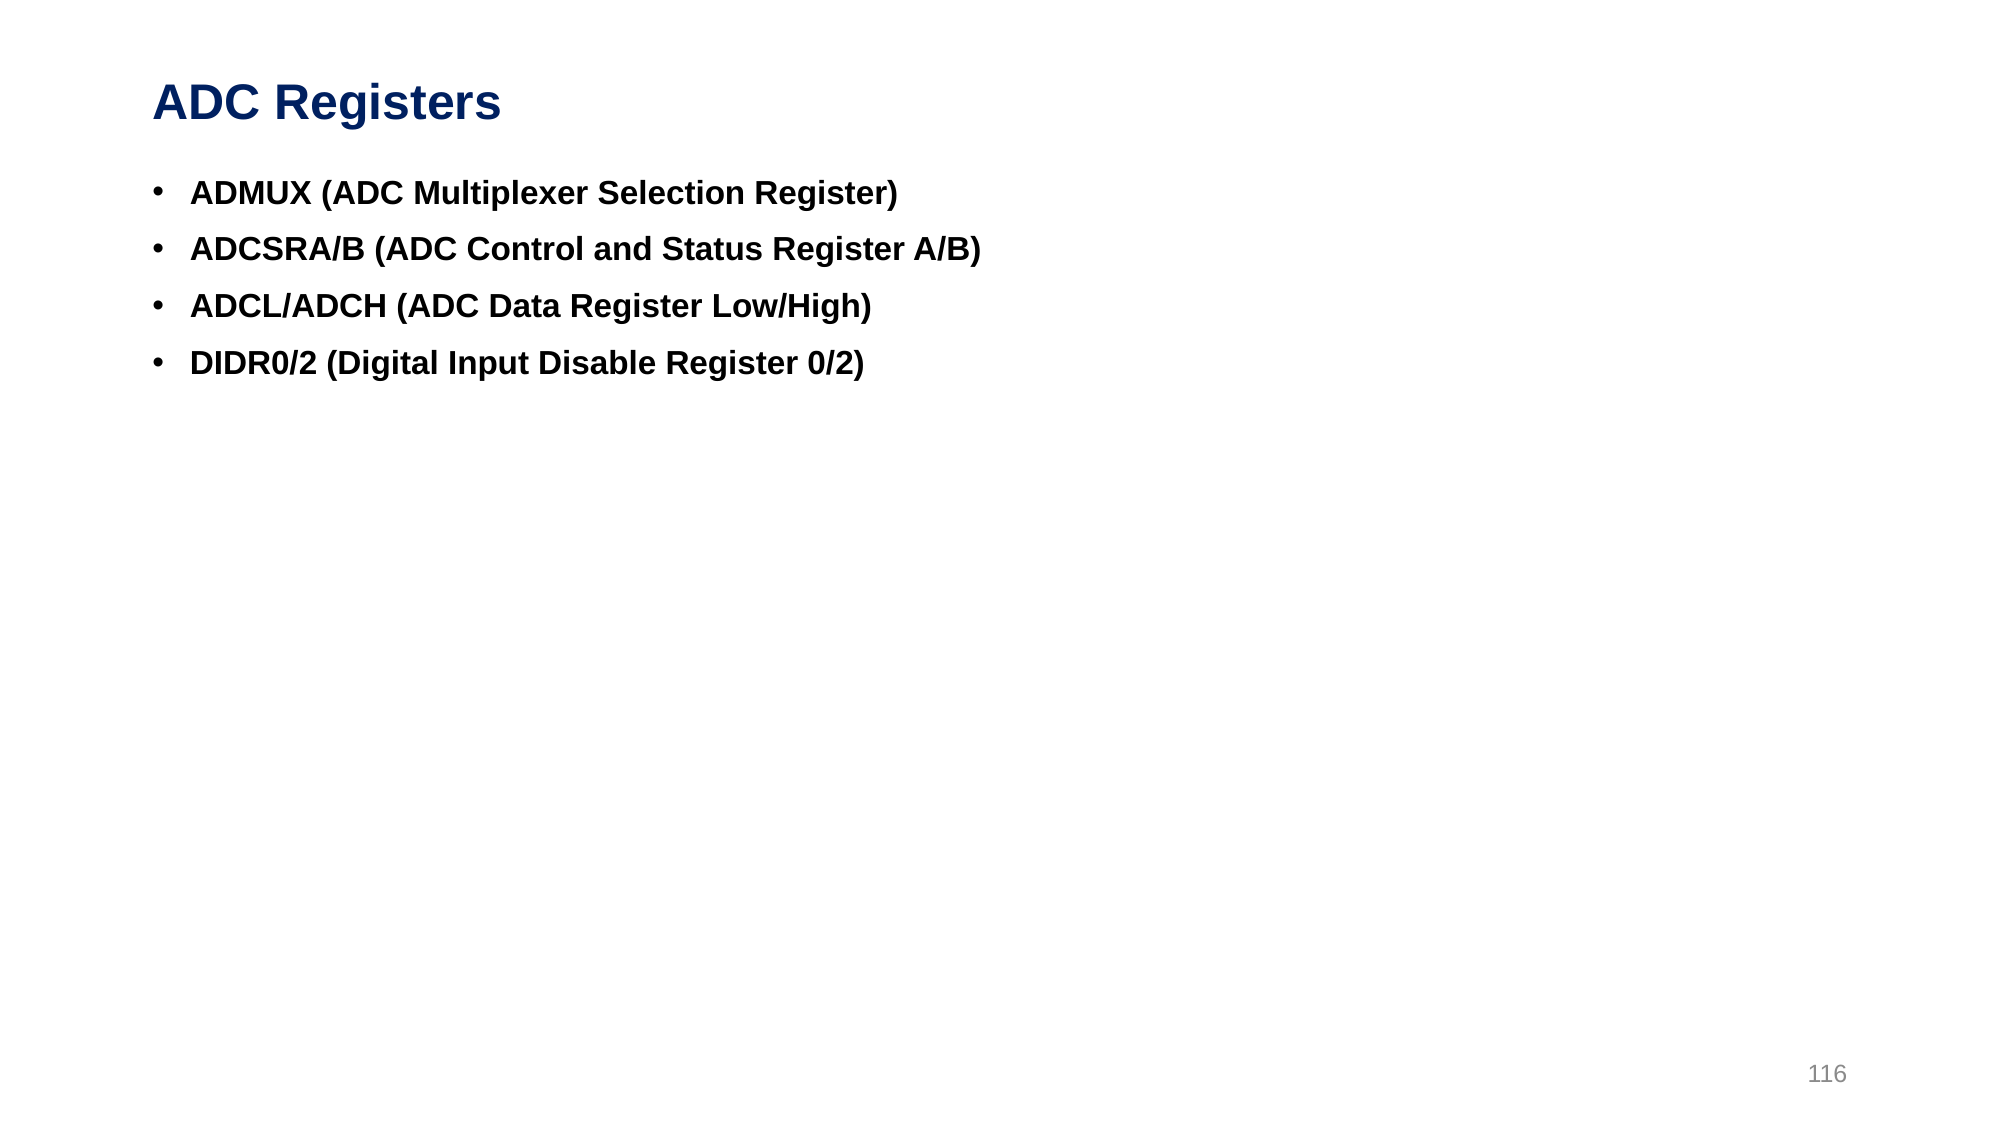

# ADC Registers
ADMUX (ADC Multiplexer Selection Register)
ADCSRA/B (ADC Control and Status Register A/B)
ADCL/ADCH (ADC Data Register Low/High)
DIDR0/2 (Digital Input Disable Register 0/2)

116